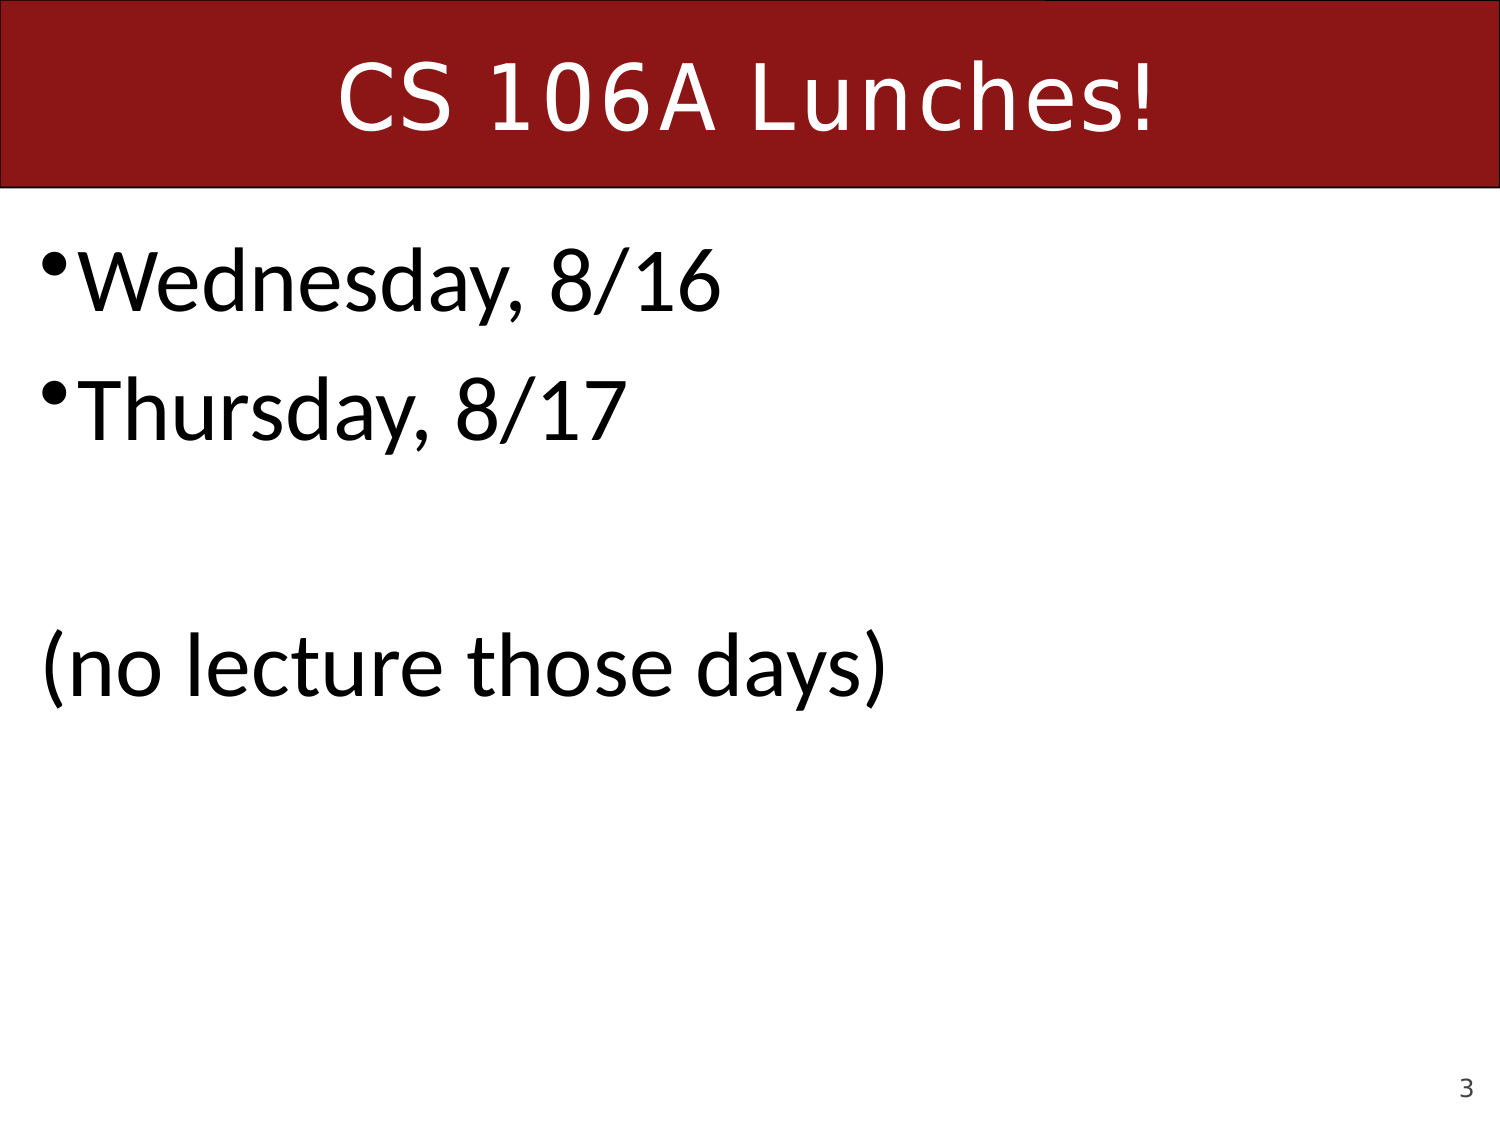

# CS 106A Lunches!
Wednesday, 8/16
Thursday, 8/17

(no lecture those days)